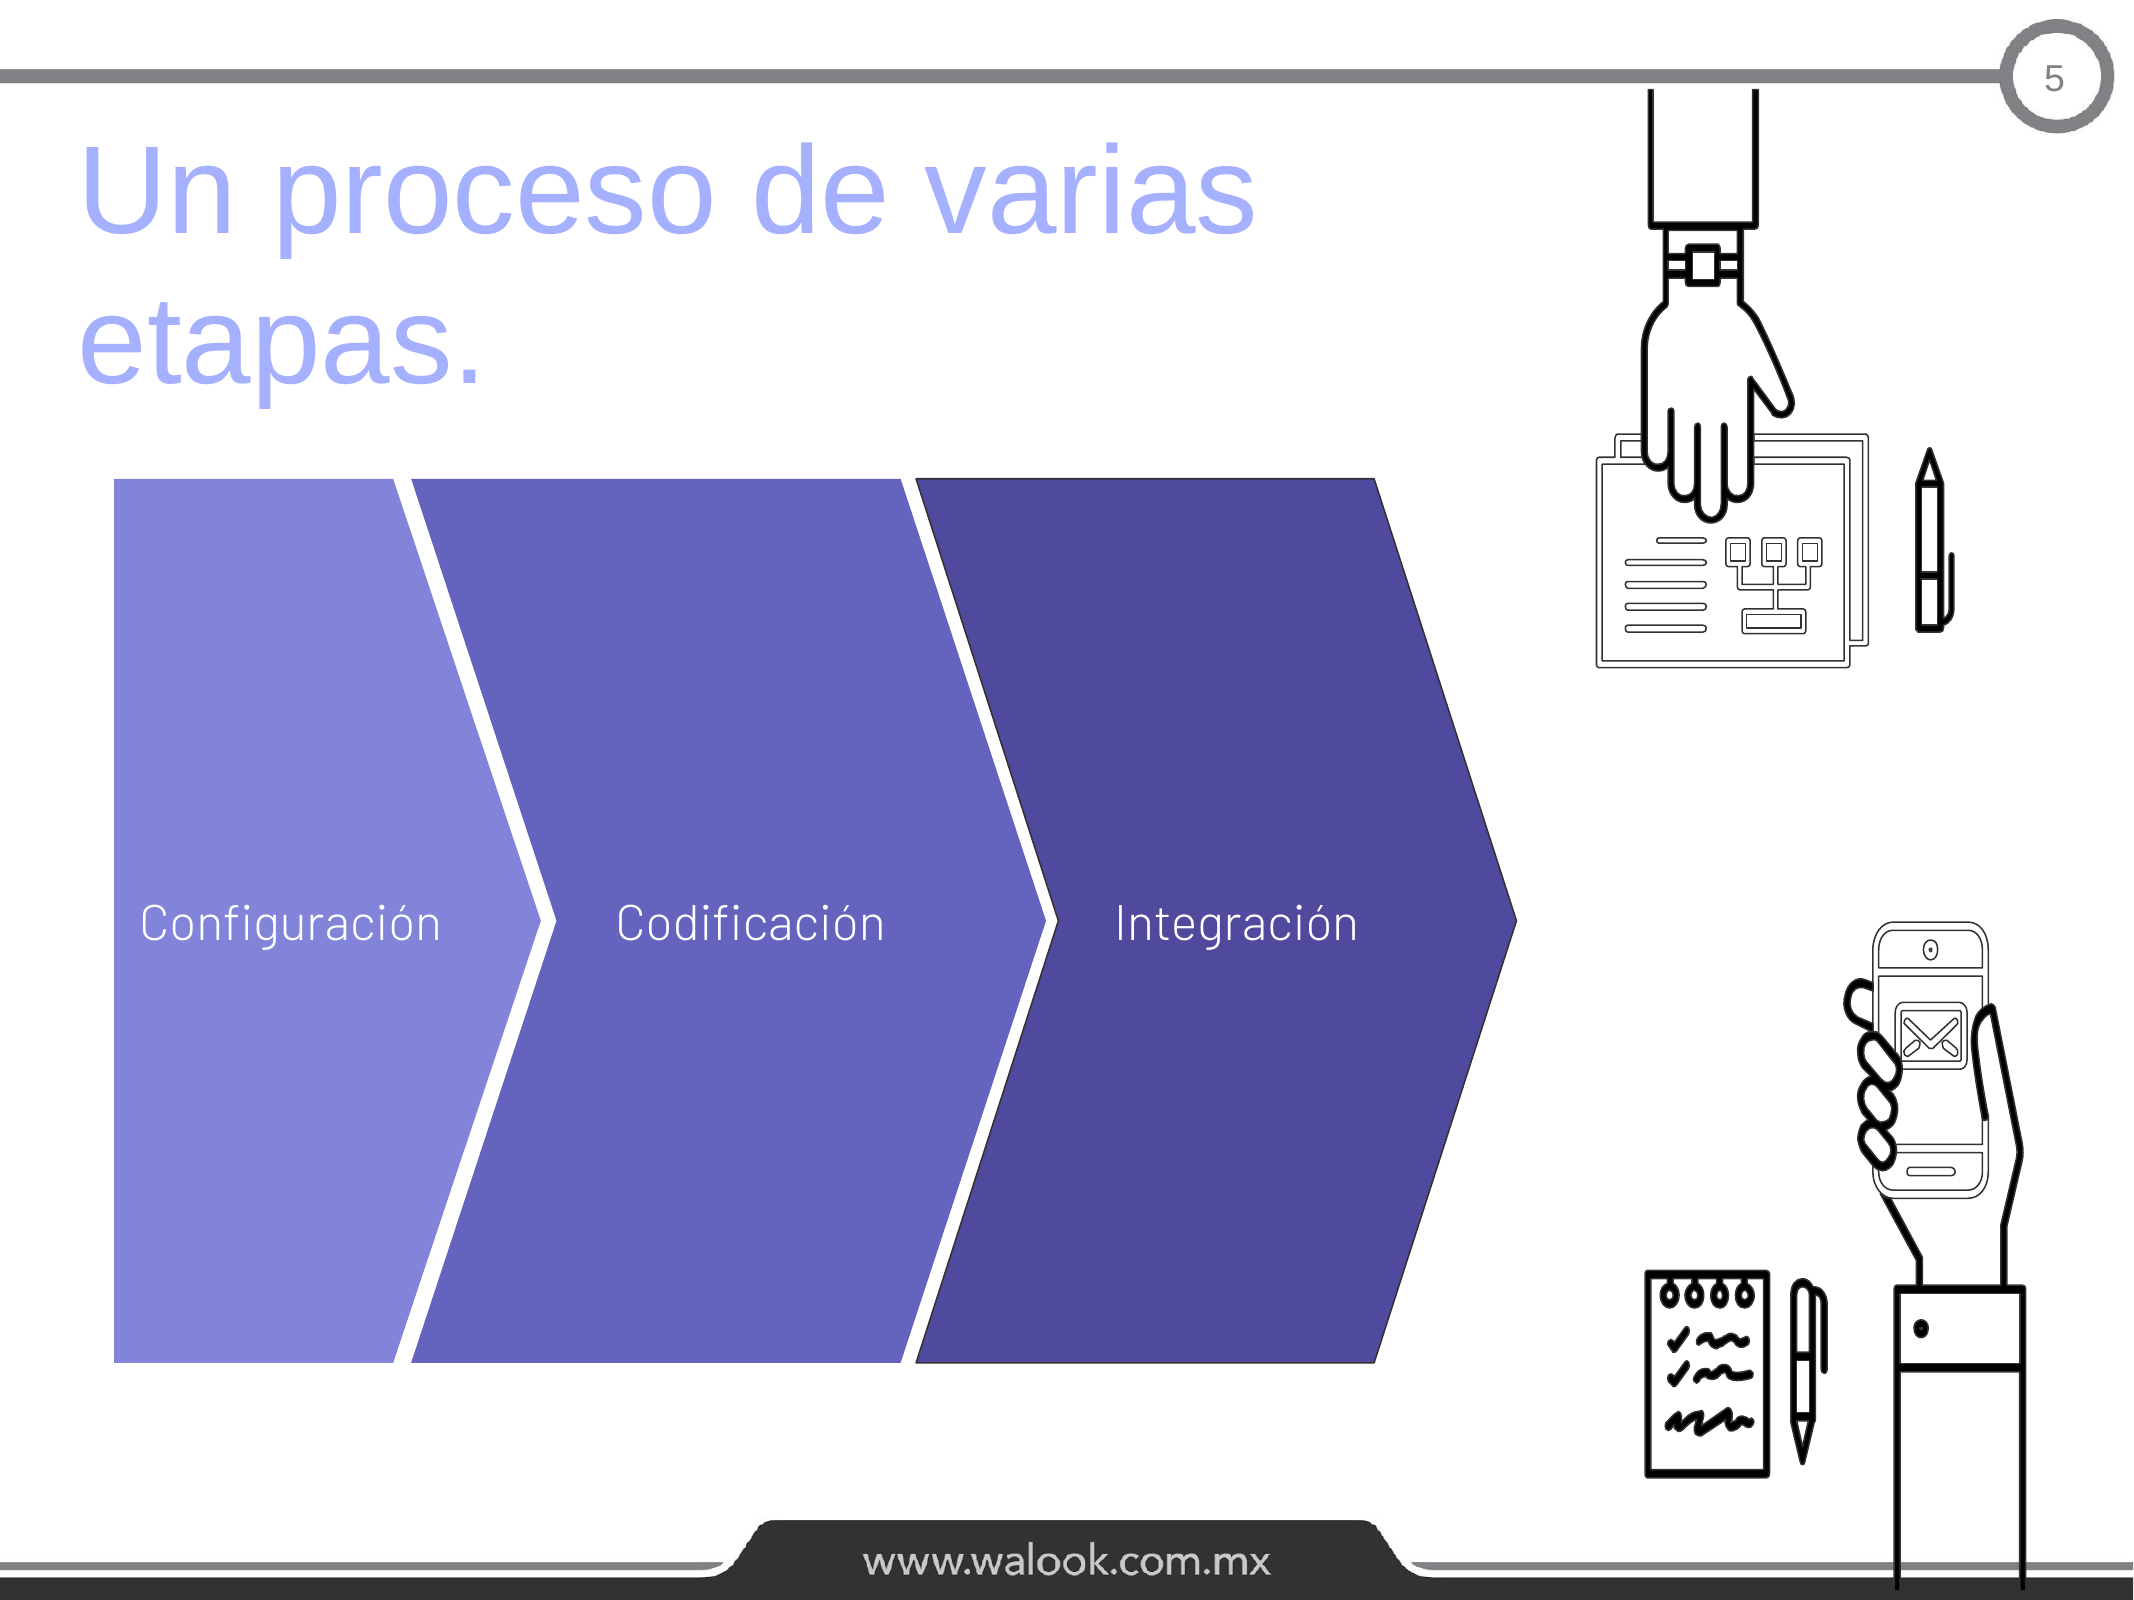

5

Un proceso de varias etapas.
Configuración
Codificación
Integración